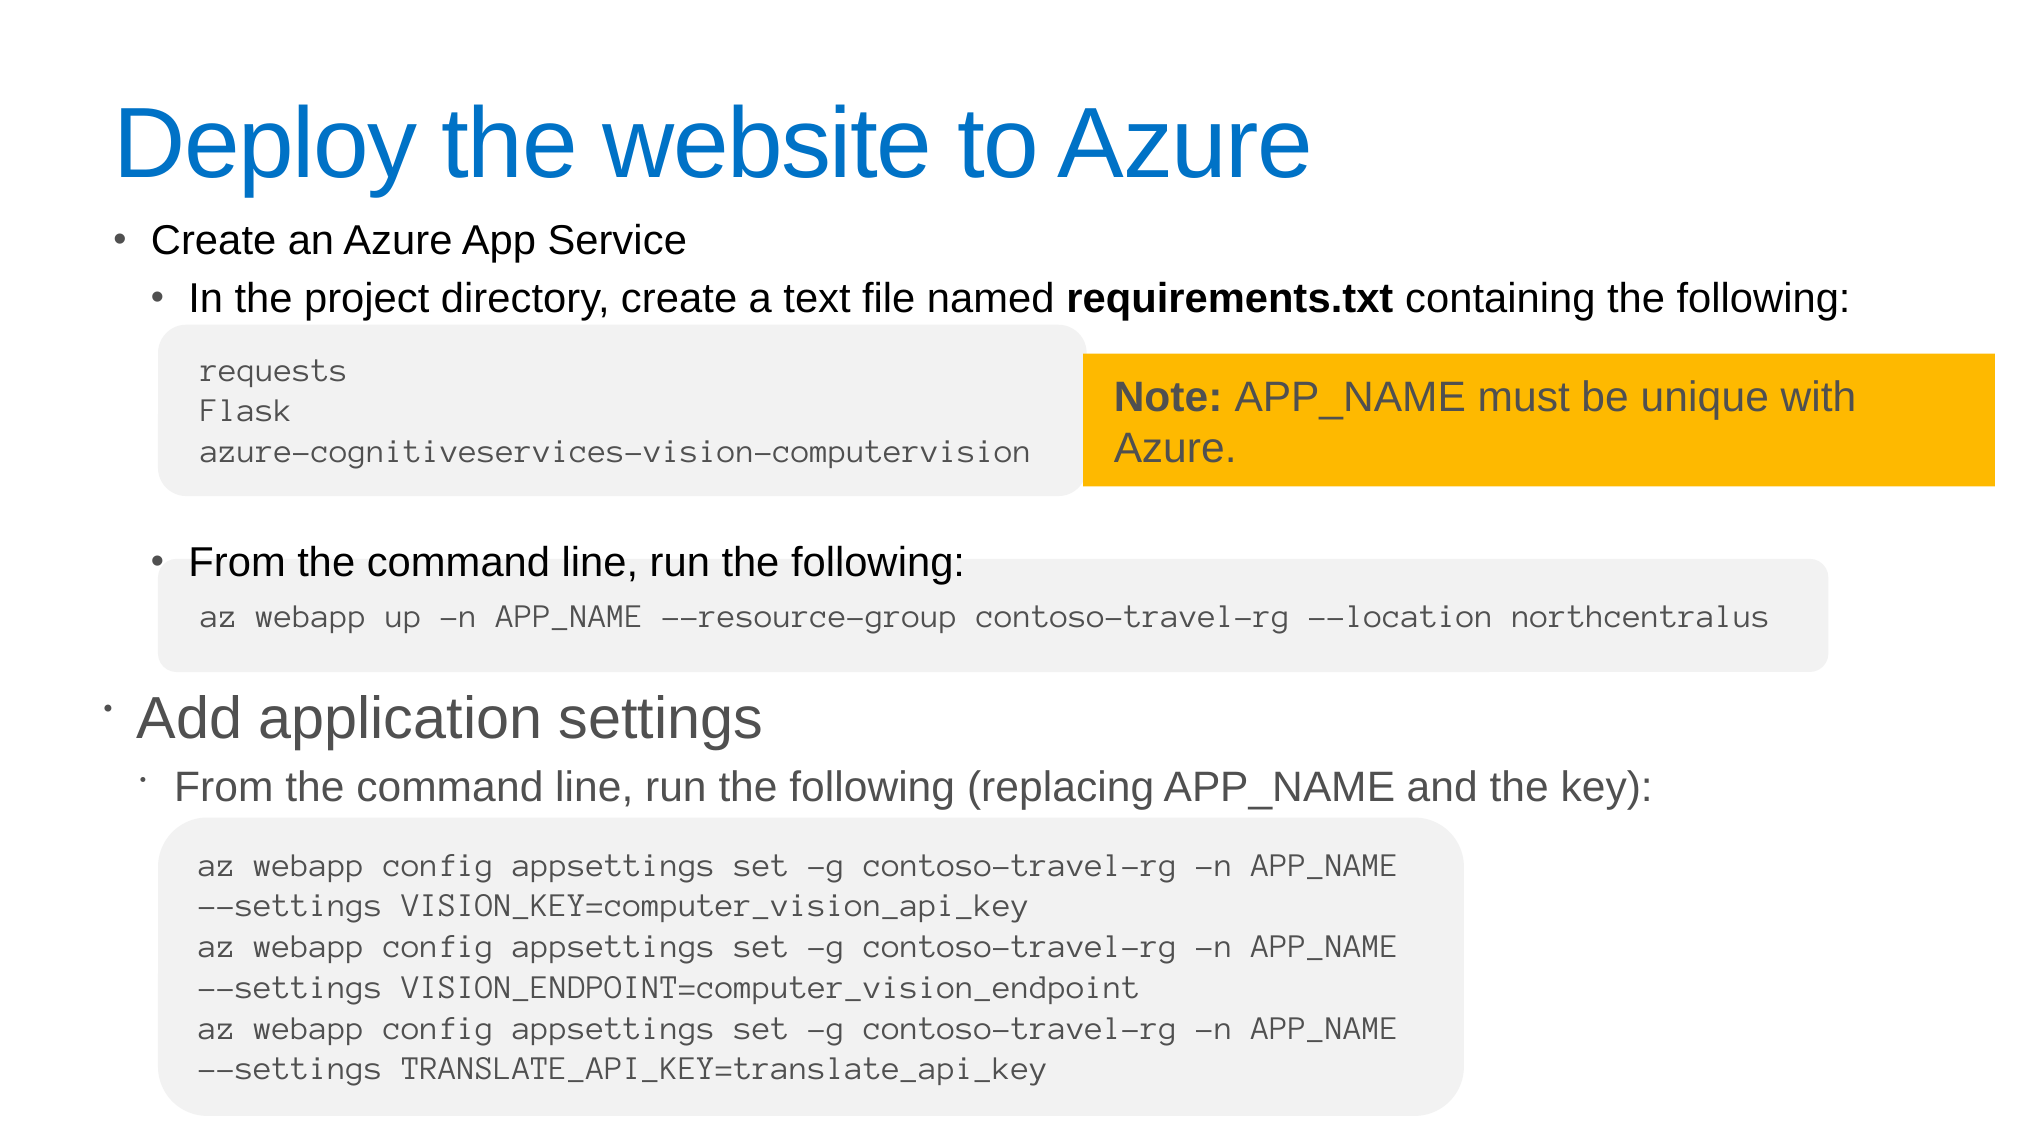

# Deploy the website to Azure
Create an Azure App Service
In the project directory, create a text file named requirements.txt containing the following:

From the command line, run the following:

requests
Flask
azure-cognitiveservices-vision-computervision
Note: APP_NAME must be unique with Azure.

az webapp up -n APP_NAME --resource-group contoso-travel-rg --location northcentralus
Add application settings
From the command line, run the following (replacing APP_NAME and the key):

az webapp config appsettings set -g contoso-travel-rg -n APP_NAME
--settings VISION_KEY=computer_vision_api_key
az webapp config appsettings set -g contoso-travel-rg -n APP_NAME
--settings VISION_ENDPOINT=computer_vision_endpoint
az webapp config appsettings set -g contoso-travel-rg -n APP_NAME
--settings TRANSLATE_API_KEY=translate_api_key